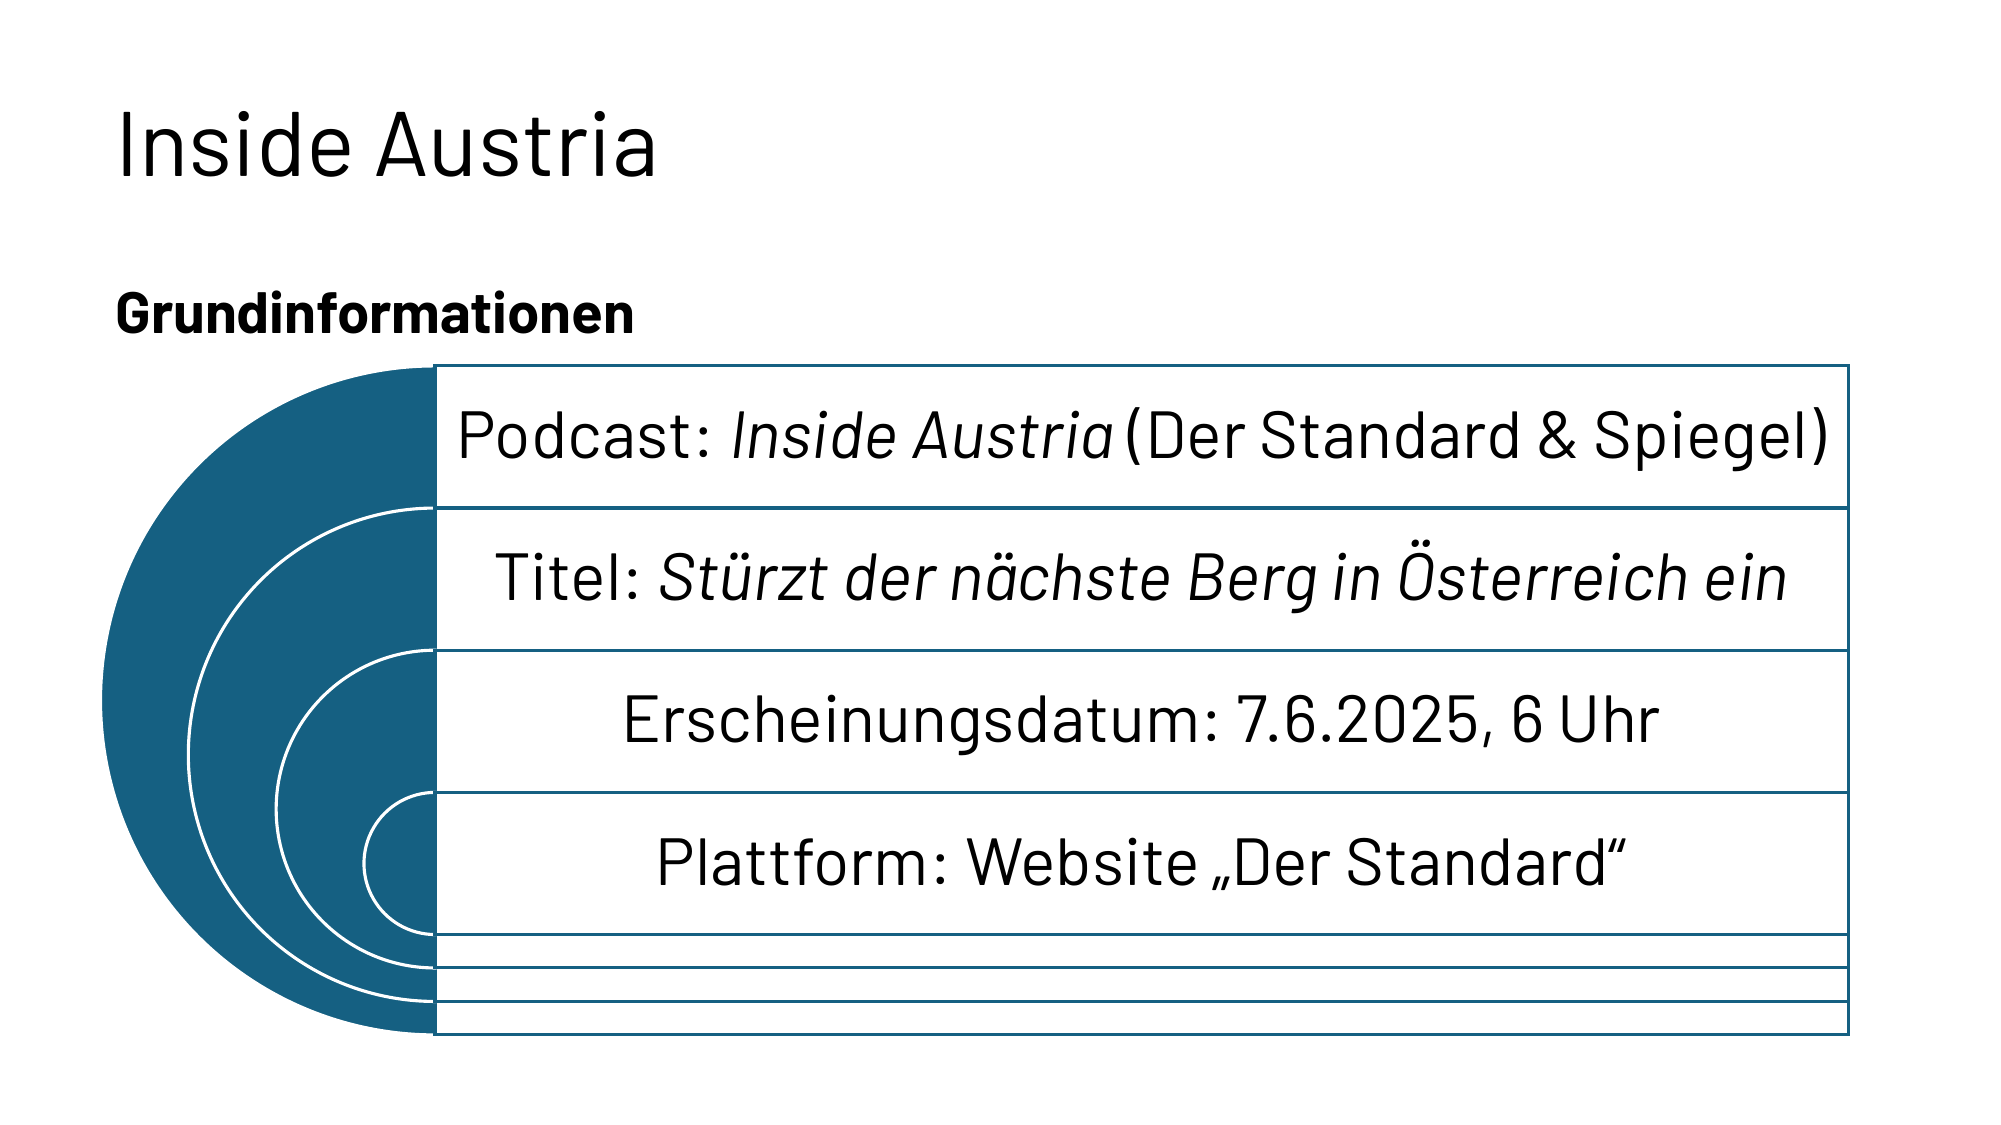

# Inside Austria
Grundinformationen
Podcast: Inside Austria (Der Standard & Spiegel)
Titel: Stürzt der nächste Berg in Österreich ein
Erscheinungsdatum: 7.6.2025, 6 Uhr
Plattform: Website „Der Standard“